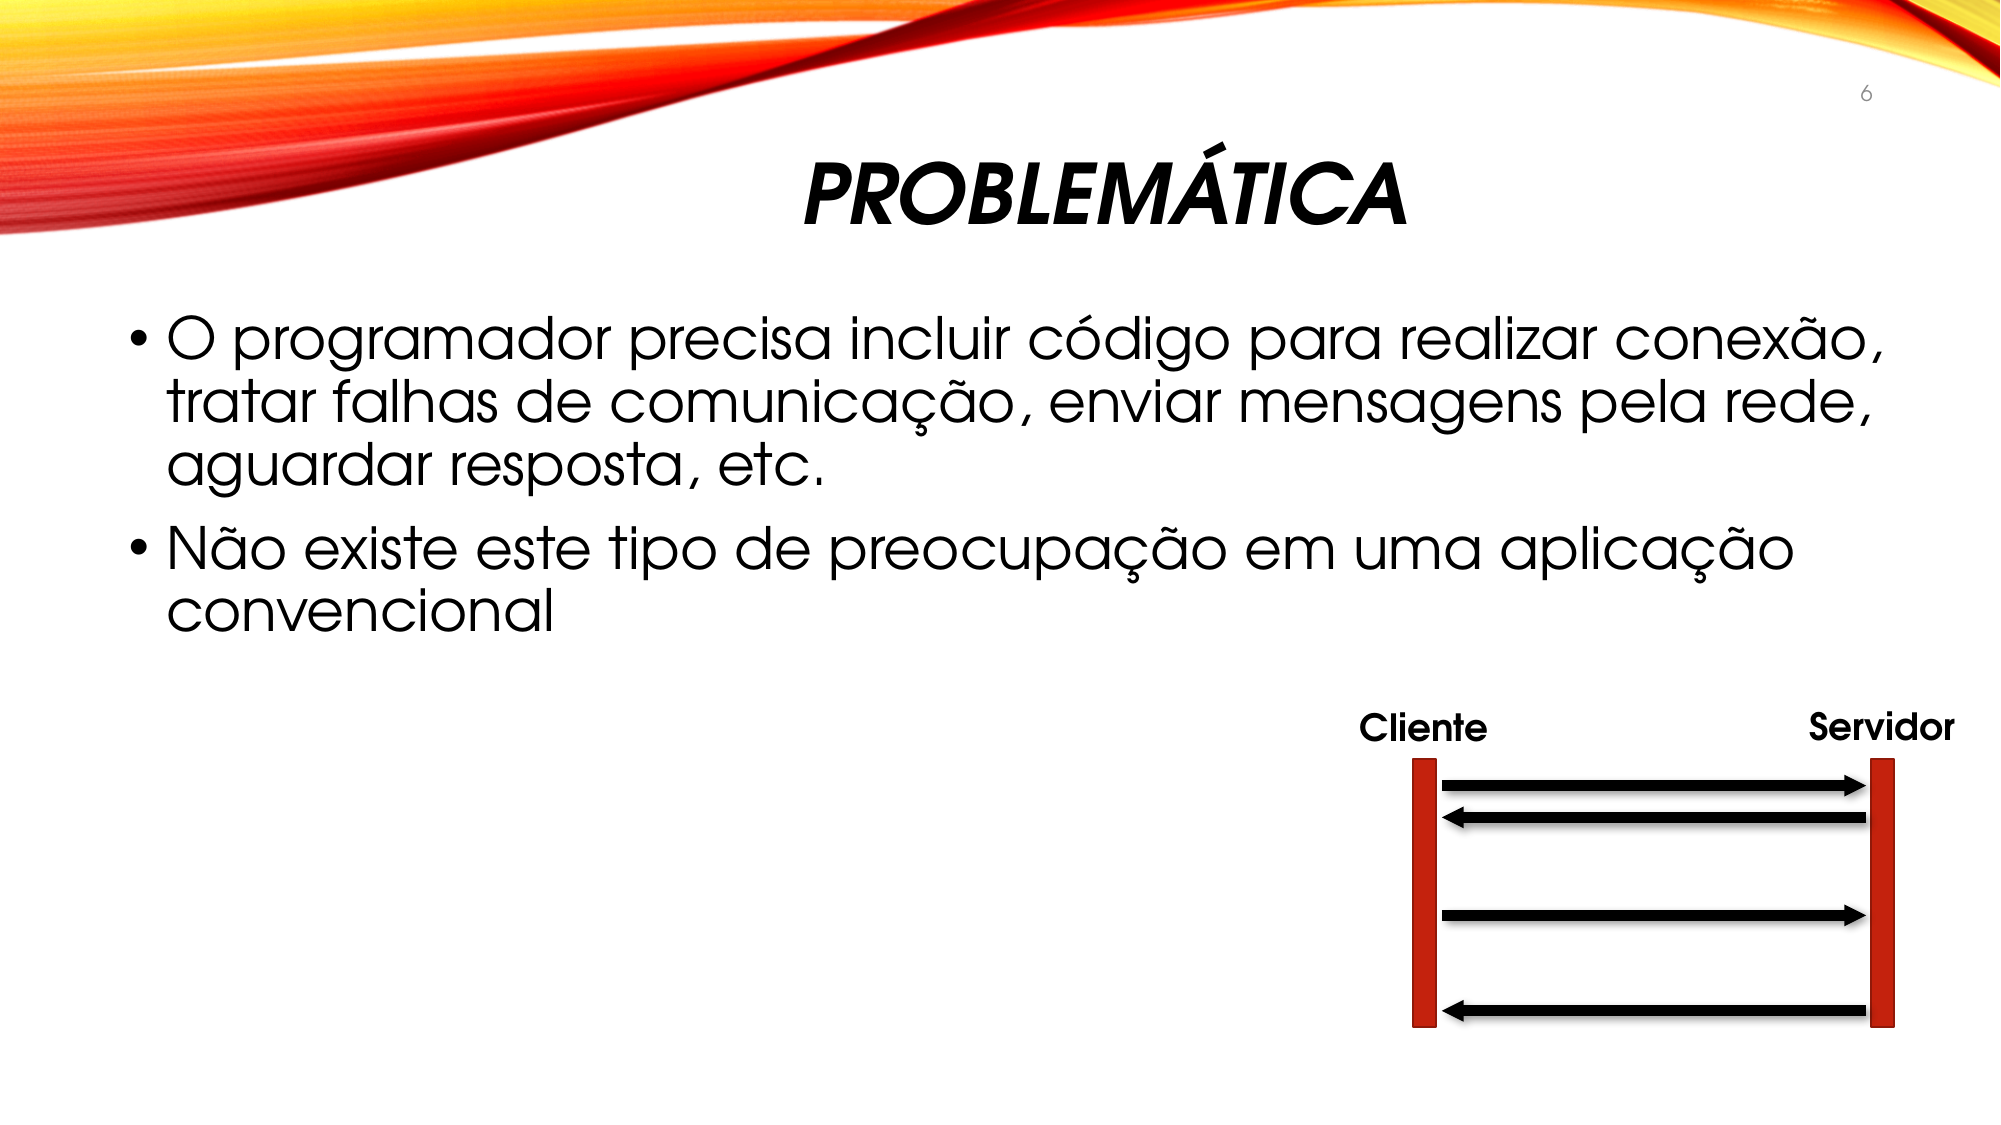

6
# PROBLEMÁTICA
O programador precisa incluir código para realizar conexão, tratar falhas de comunicação, enviar mensagens pela rede, aguardar resposta, etc.
Não existe este tipo de preocupação em uma aplicação convencional
Servidor
Cliente